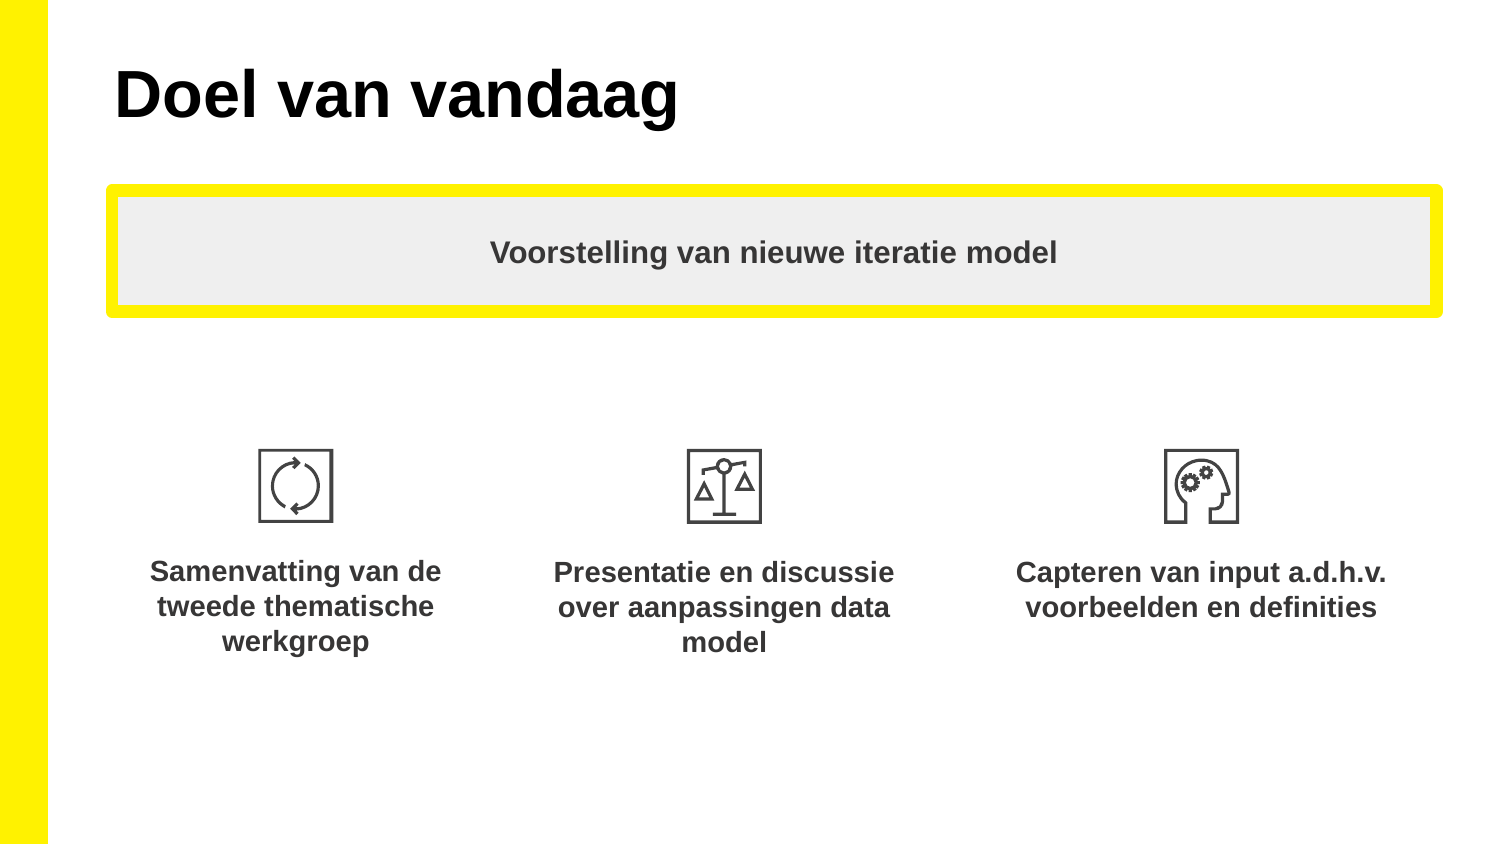

Doel van vandaag
Voorstelling van nieuwe iteratie model

Samenvatting van de tweede thematische werkgroep
Capteren van input a.d.h.v. voorbeelden en definities
Presentatie en discussie over aanpassingen data model